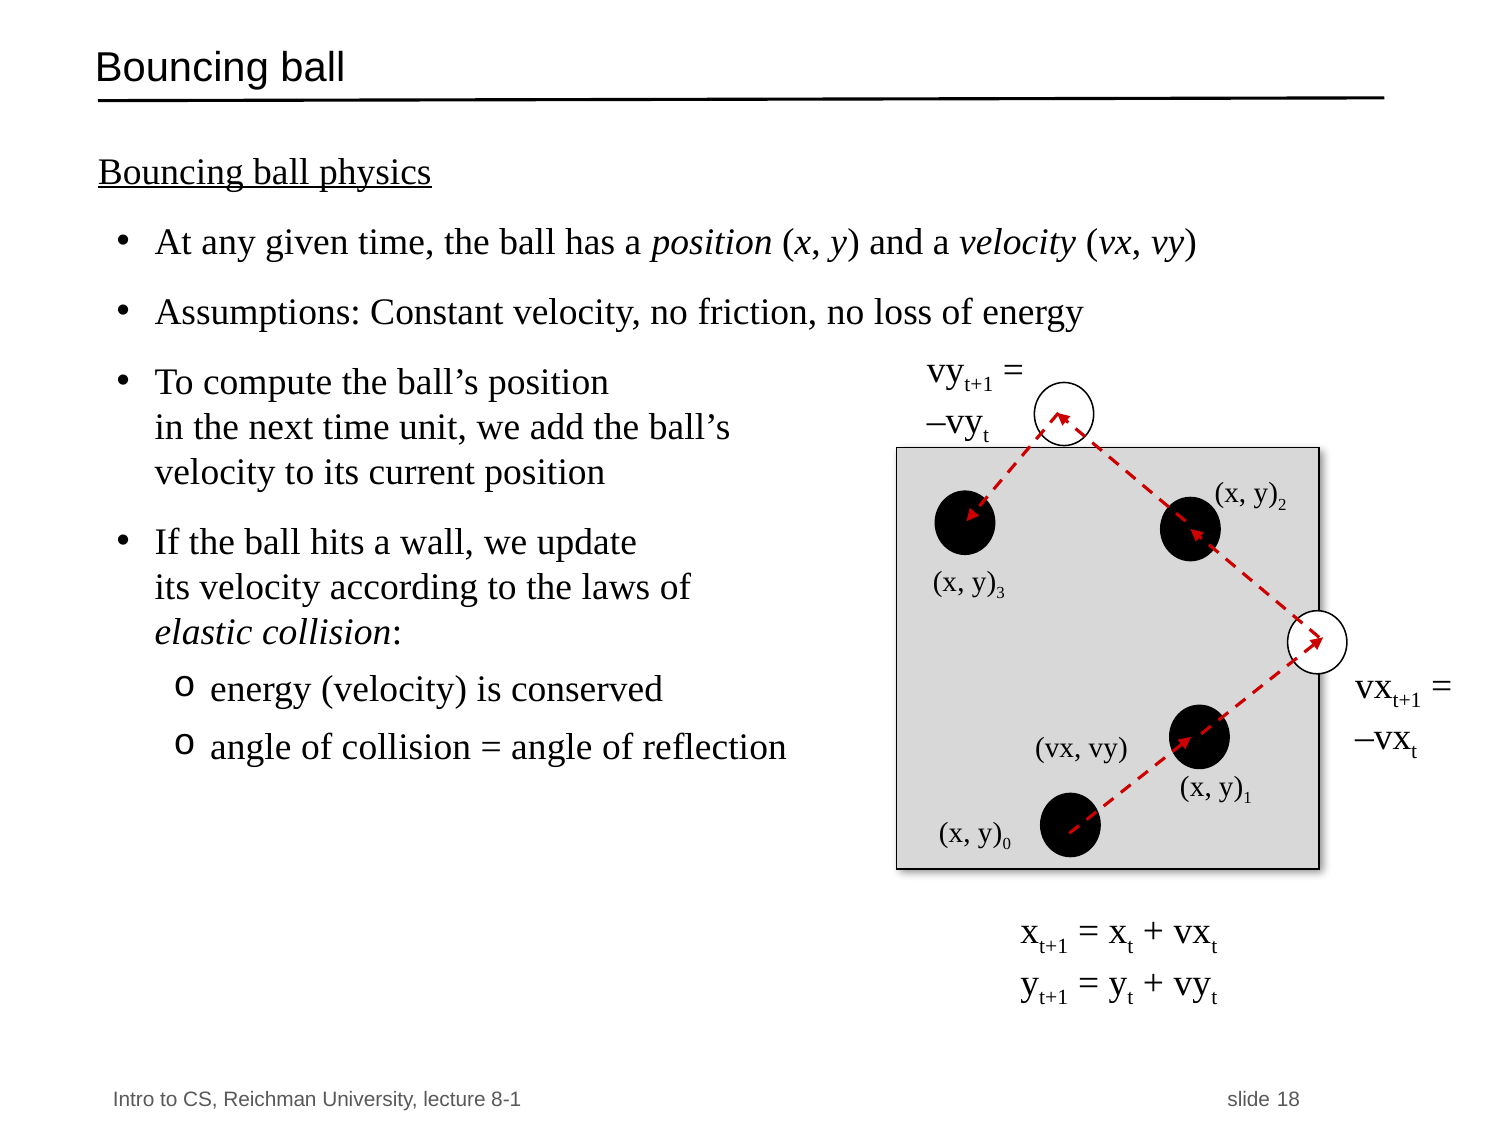

# Bouncing ball
Bouncing ball physics
At any given time, the ball has a position (x, y) and a velocity (vx, vy)
Assumptions: Constant velocity, no friction, no loss of energy
To compute the ball’s position
in the next time unit, we add the ball’s
velocity to its current position
If the ball hits a wall, we update
its velocity according to the laws of
elastic collision:
 energy (velocity) is conserved
 angle of collision = angle of reflection

vyt+1 = –vyt

(x, y)3

(x, y)2

vxt+1 = –vxt

(x, y)1
(vx, vy)

(x, y)0
xt+1 = xt + vxt
yt+1 = yt + vyt